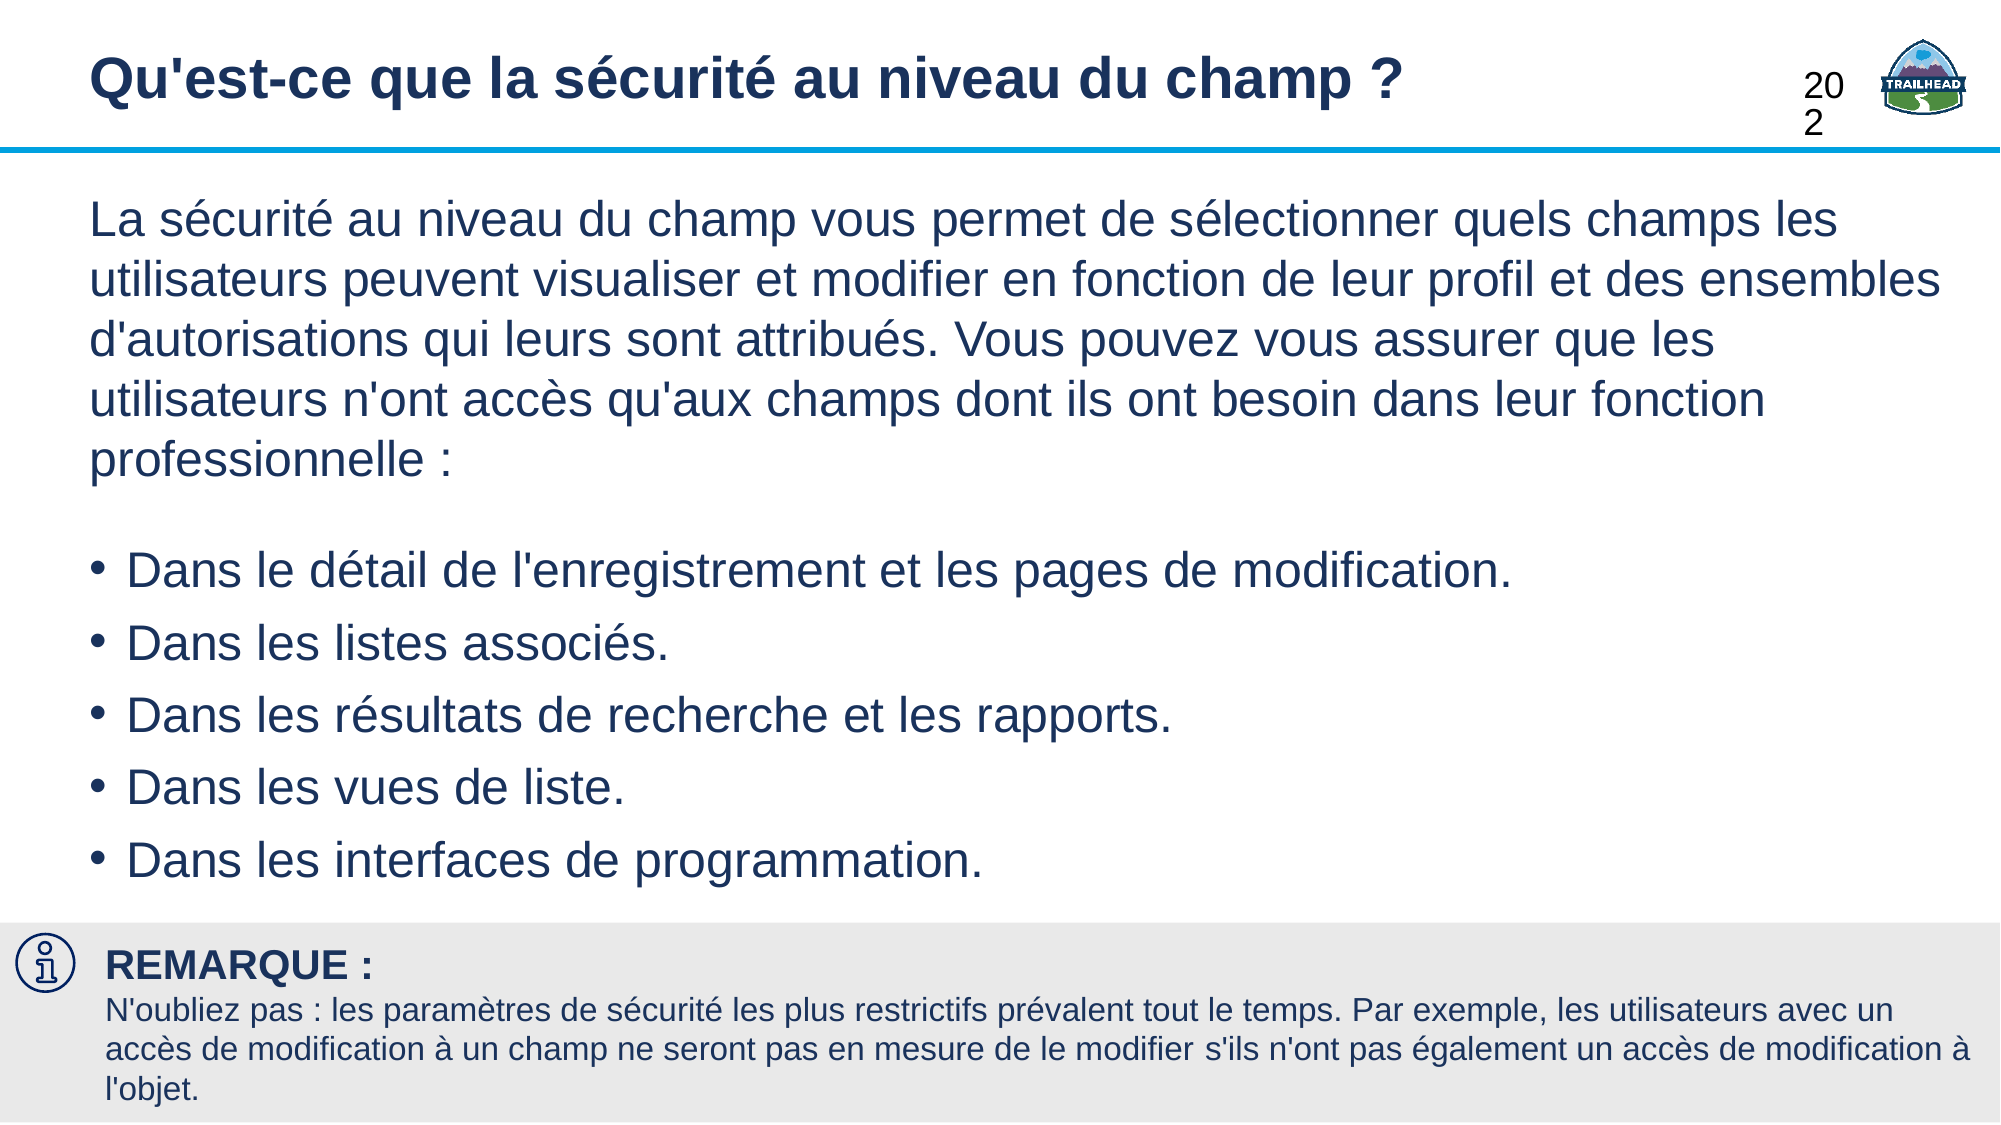

Qu'est-ce que la sécurité au niveau du champ ?
202
La sécurité au niveau du champ vous permet de sélectionner quels champs les utilisateurs peuvent visualiser et modifier en fonction de leur profil et des ensembles d'autorisations qui leurs sont attribués. Vous pouvez vous assurer que les utilisateurs n'ont accès qu'aux champs dont ils ont besoin dans leur fonction professionnelle :

Dans le détail de l'enregistrement et les pages de modification.
Dans les listes associés.
Dans les résultats de recherche et les rapports.
Dans les vues de liste.
Dans les interfaces de programmation.

REMARQUE :
N'oubliez pas : les paramètres de sécurité les plus restrictifs prévalent tout le temps. Par exemple, les utilisateurs avec un accès de modification à un champ ne seront pas en mesure de le modifier s'ils n'ont pas également un accès de modification à l'objet.